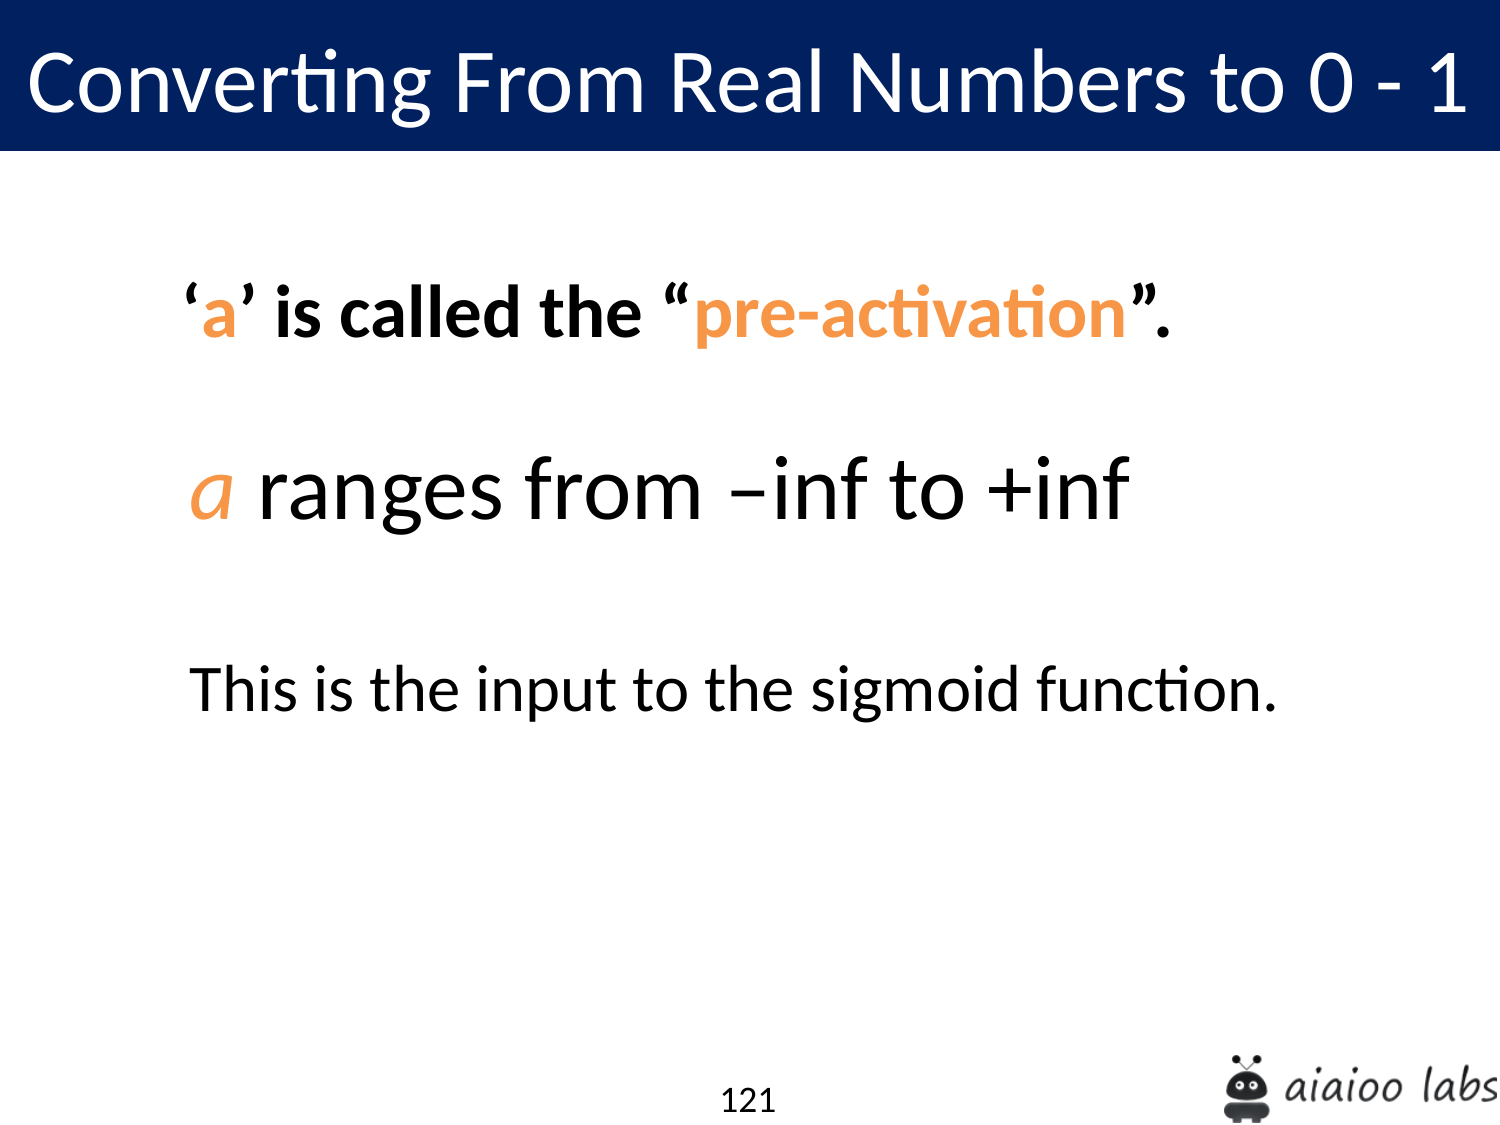

Converting From Real Numbers to 0 - 1
‘a’ is called the “pre-activation”.
a ranges from –inf to +inf

This is the input to the sigmoid function.